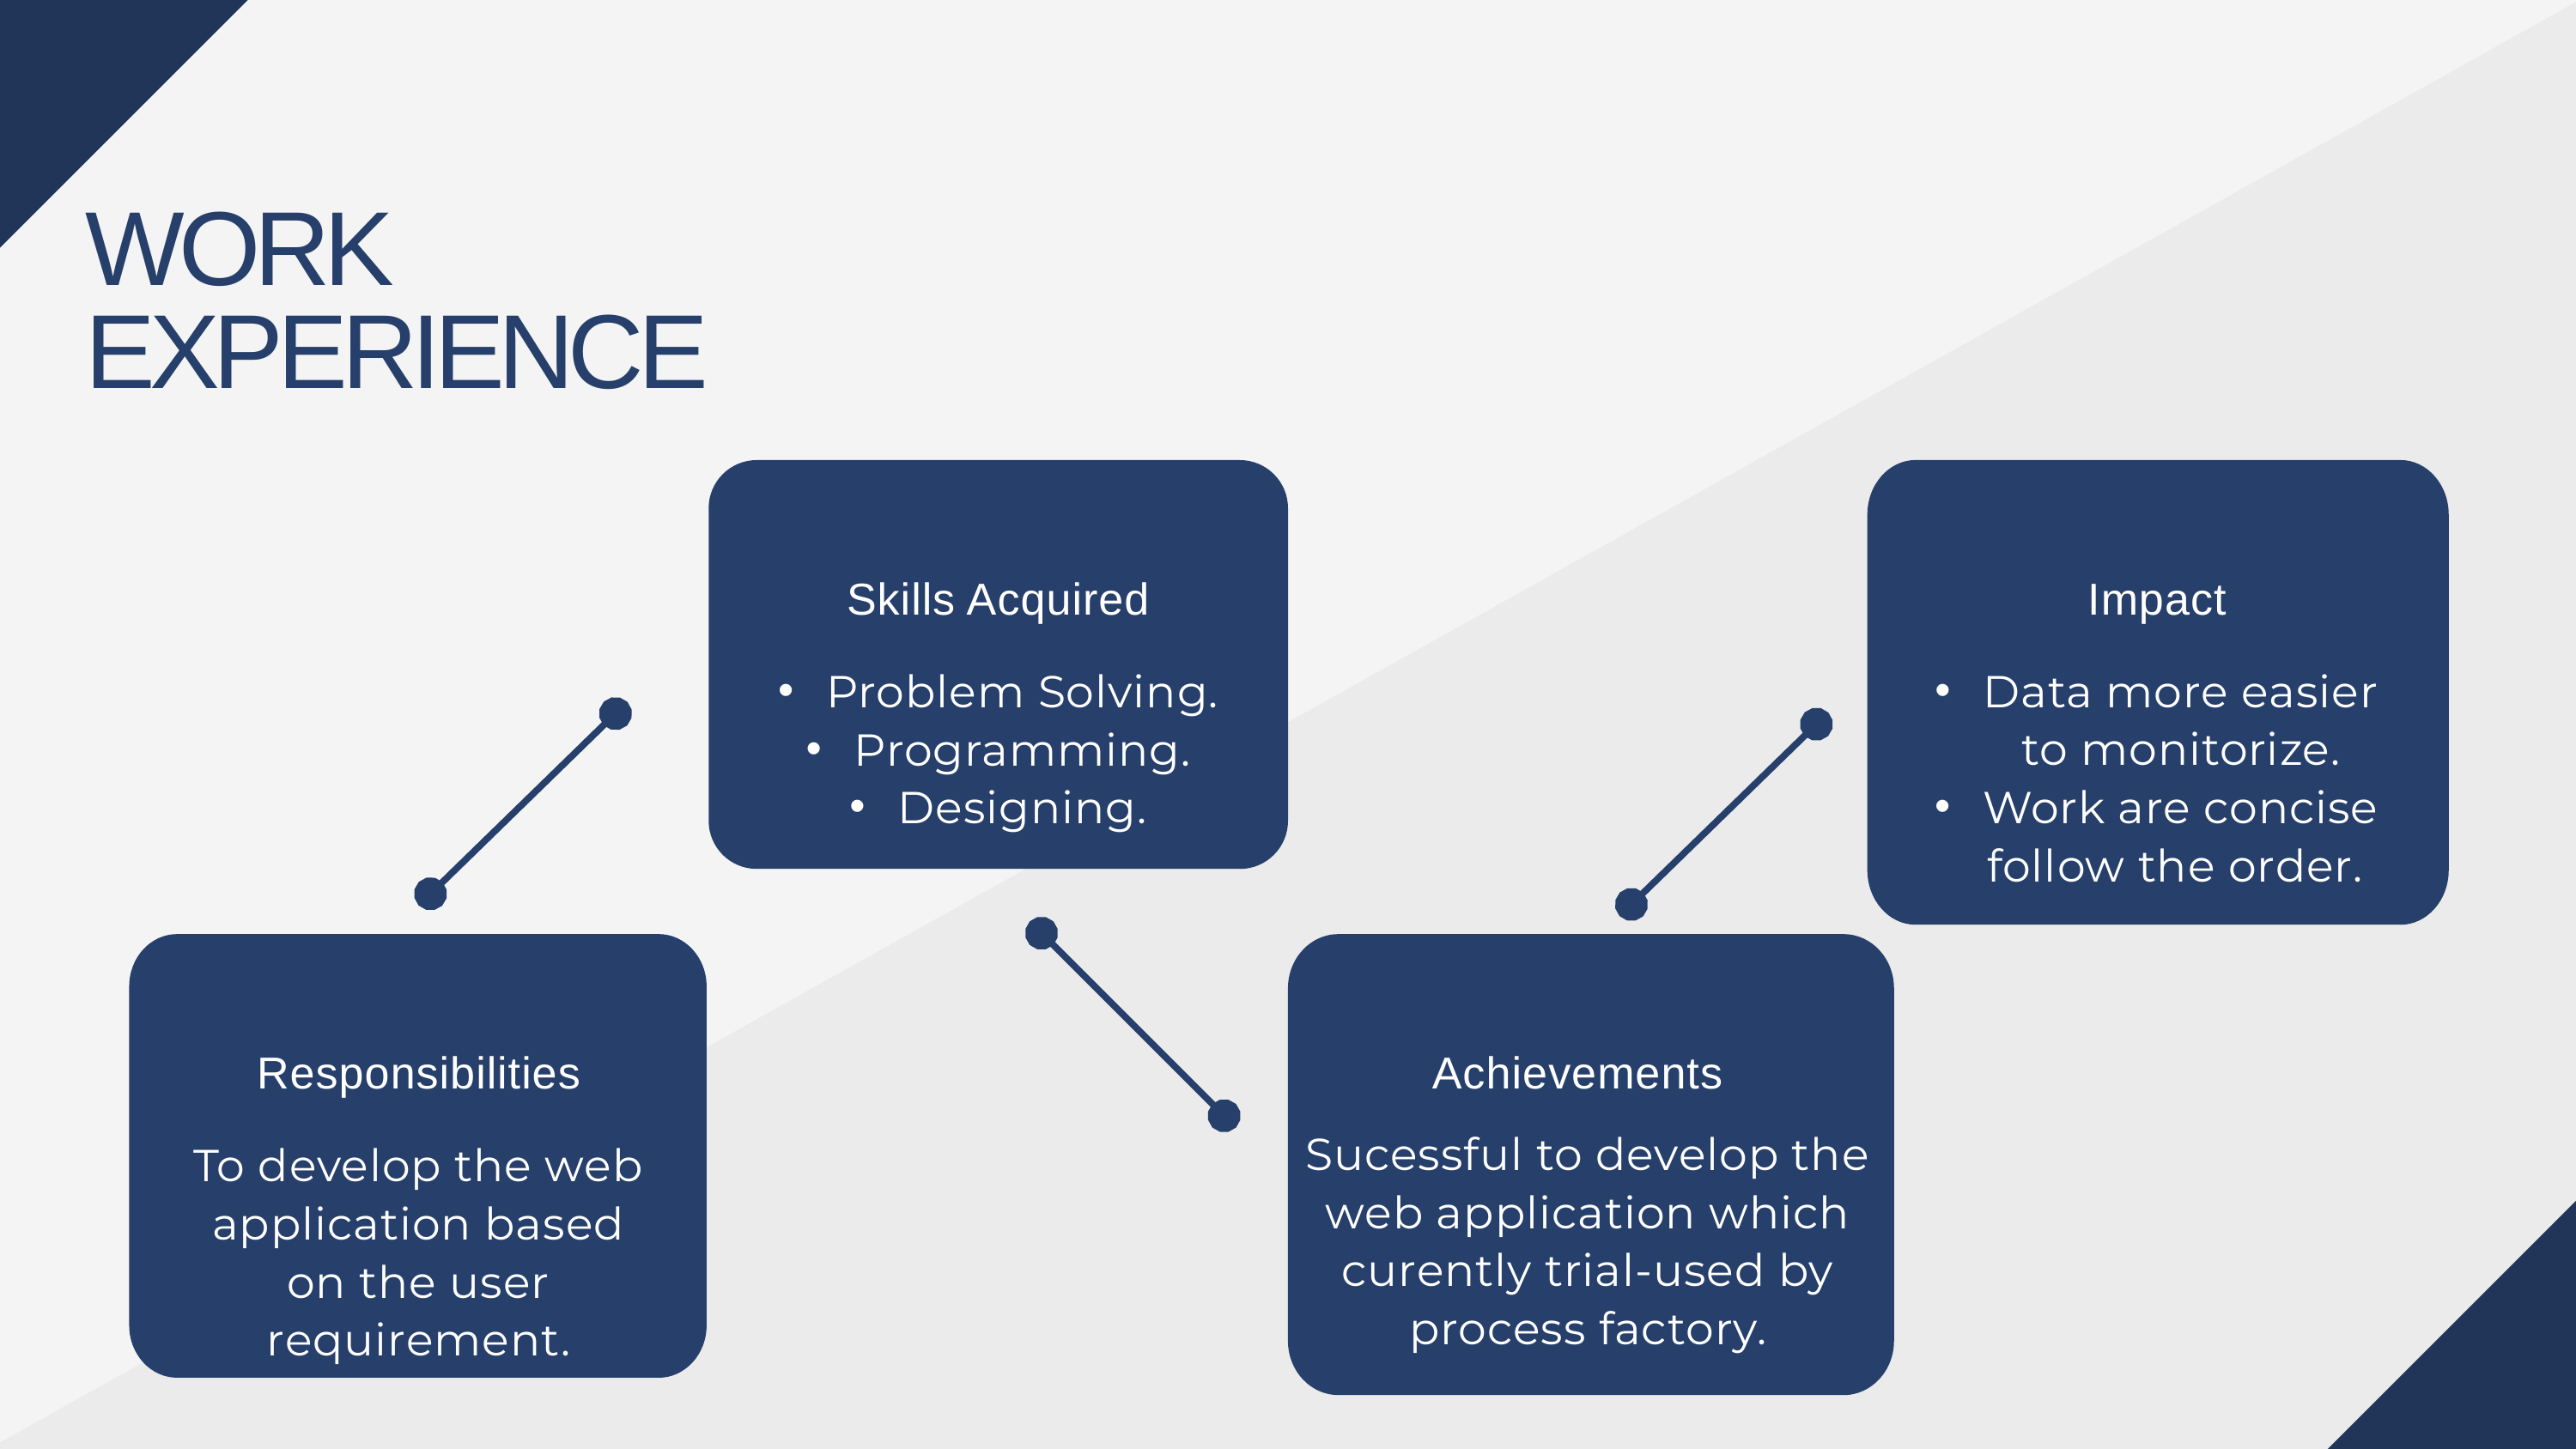

WORK EXPERIENCE

Skills Acquired
Impact

Problem Solving.
Programming.
Designing.
Data more easier to monitorize.
Work are concise follow the order.

Responsibilities
Achievements
Sucessful to develop the web application which curently trial-used by process factory.
To develop the web application based on the user requirement.